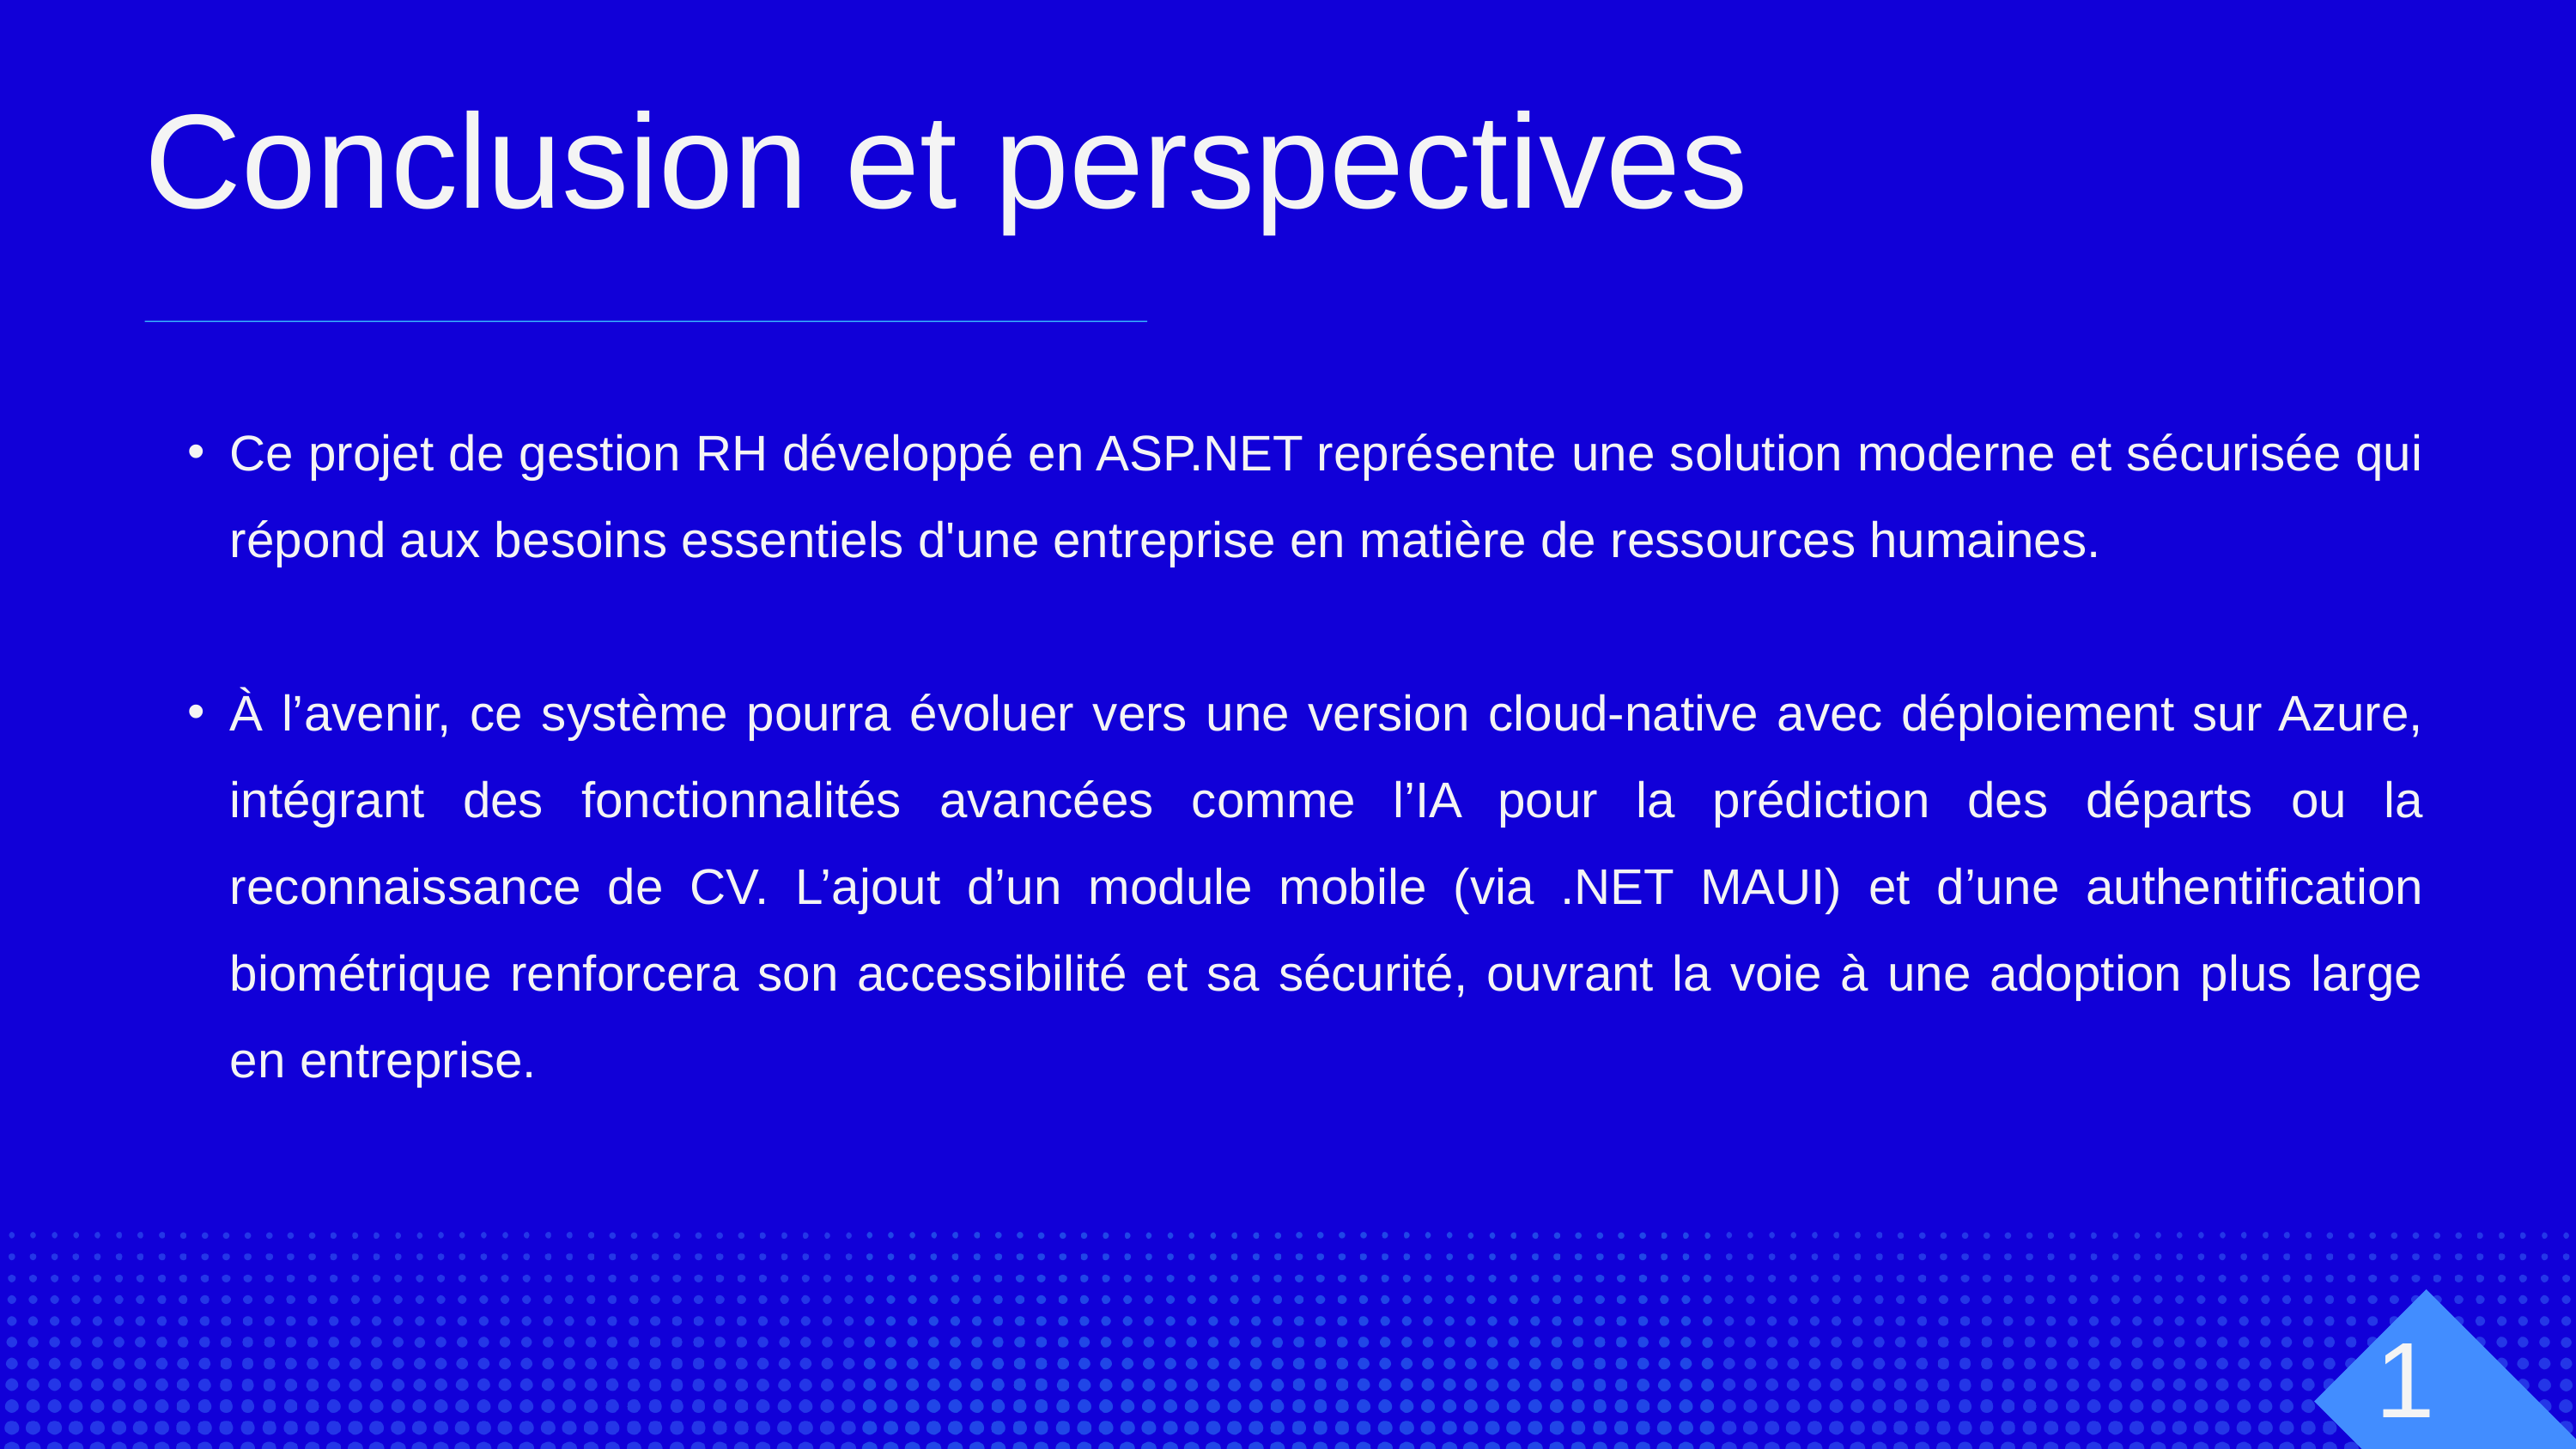

Conclusion et perspectives

Ce projet de gestion RH développé en ASP.NET représente une solution moderne et sécurisée qui répond aux besoins essentiels d'une entreprise en matière de ressources humaines.

À l’avenir, ce système pourra évoluer vers une version cloud-native avec déploiement sur Azure, intégrant des fonctionnalités avancées comme l’IA pour la prédiction des départs ou la reconnaissance de CV. L’ajout d’un module mobile (via .NET MAUI) et d’une authentification biométrique renforcera son accessibilité et sa sécurité, ouvrant la voie à une adoption plus large en entreprise.

16